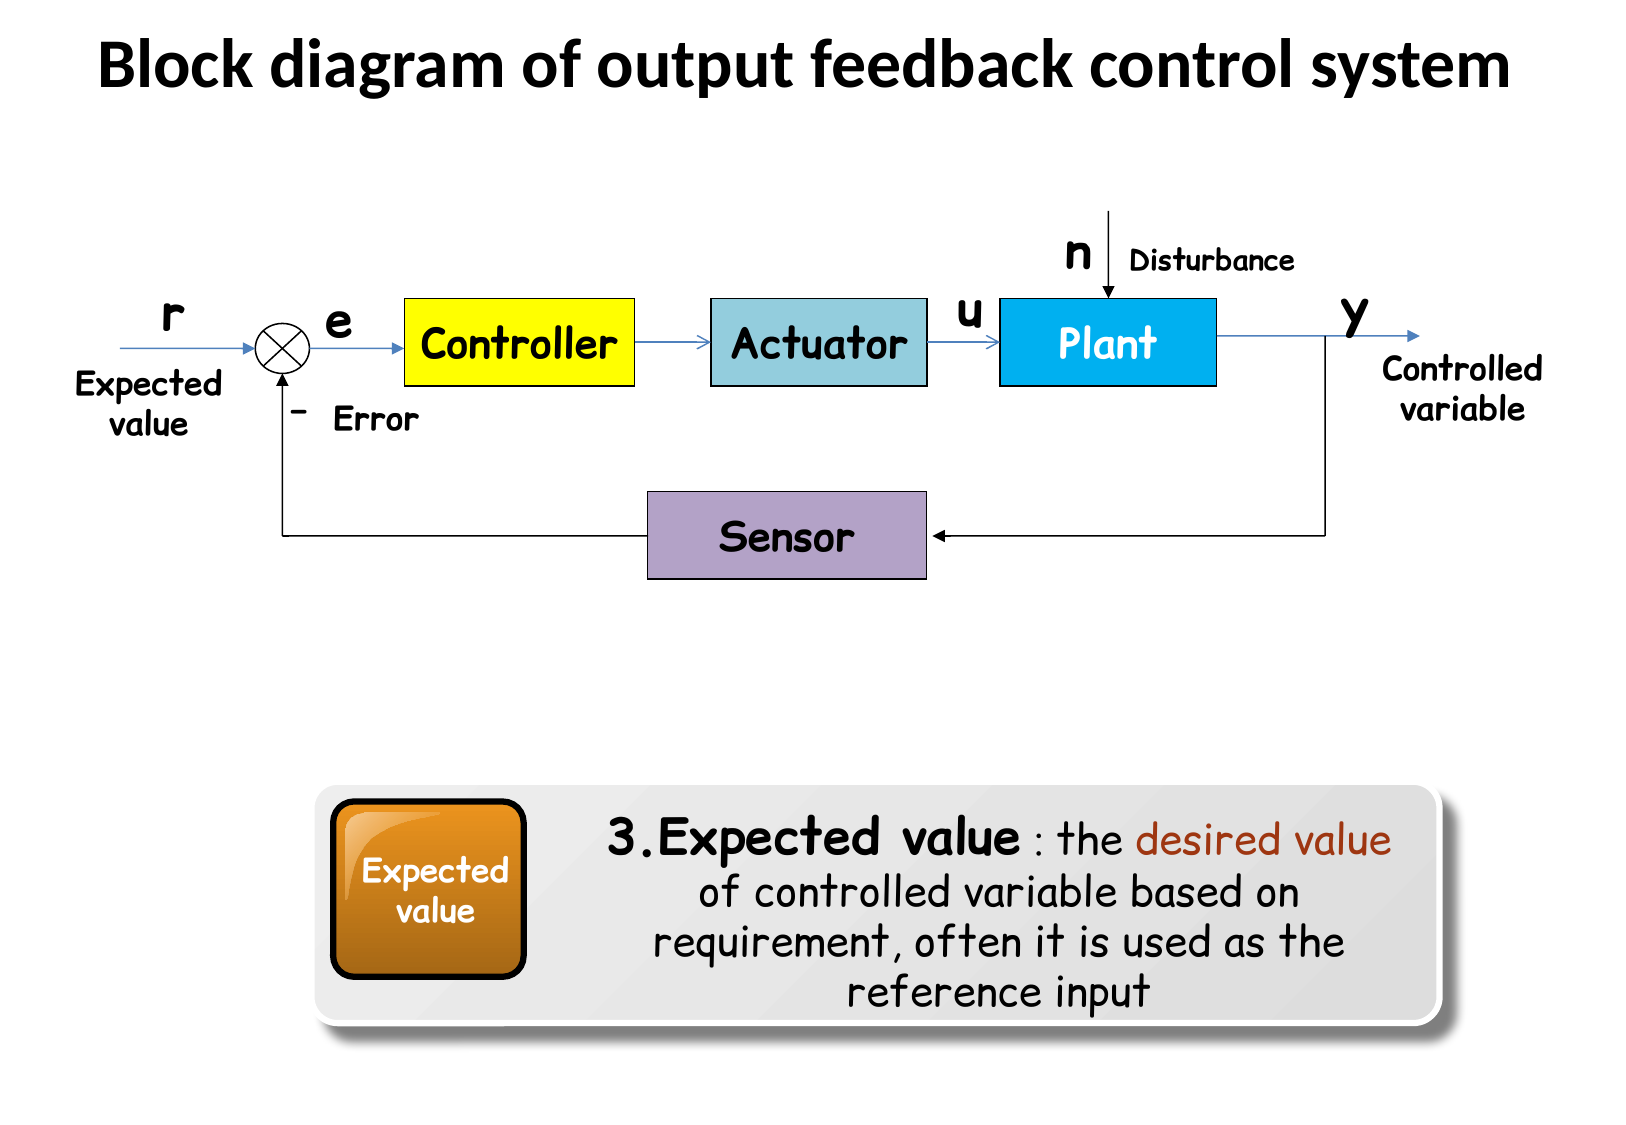

Block diagram of output feedback control system
n

Disturbance
y
r
e
Controller
Actuator
Plant

Controlled
variable

Expected value
-
 Error

Sensor

u

3.Expected value : the desired value of controlled variable based on requirement, often it is used as the reference input

Expected
value